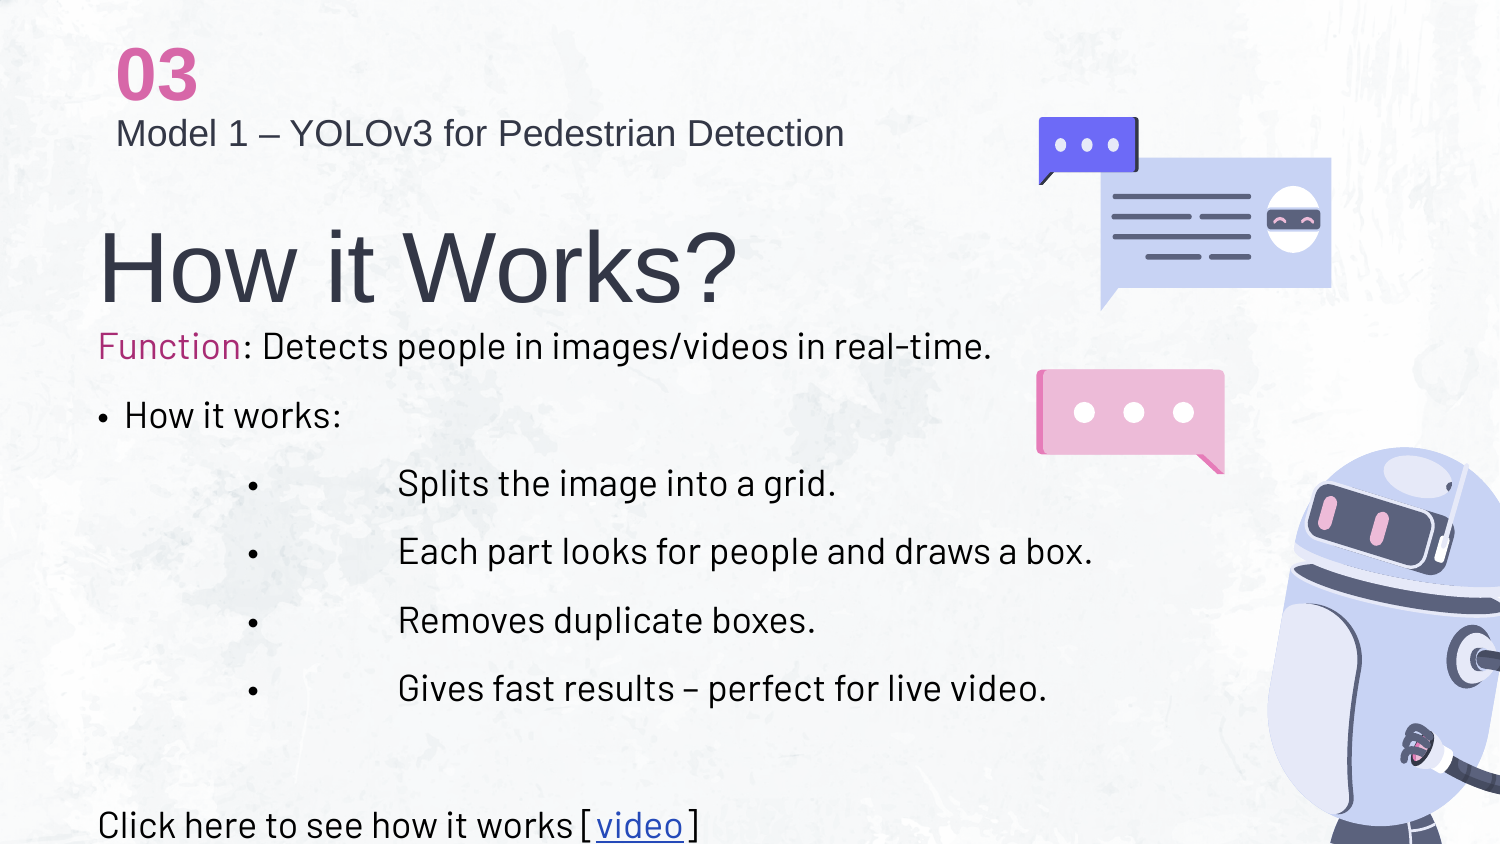

03
Model 1 – YOLOv3 for Pedestrian Detection
# How it Works?

Function: Detects people in images/videos in real-time.
•⁠  ⁠How it works:
	•	Splits the image into a grid.
	•	Each part looks for people and draws a box.
	•	Removes duplicate boxes.
	•	Gives fast results – perfect for live video.

Click here to see how it works [video]

04
Why YOLOv3?

Real-time performance.
Accurate in crowded areas.
Easy to run with open-source code.
What is YOLOv3?
A fast object detection model that finds people in images or videos in real-time.
Sample Code – YOLOv3